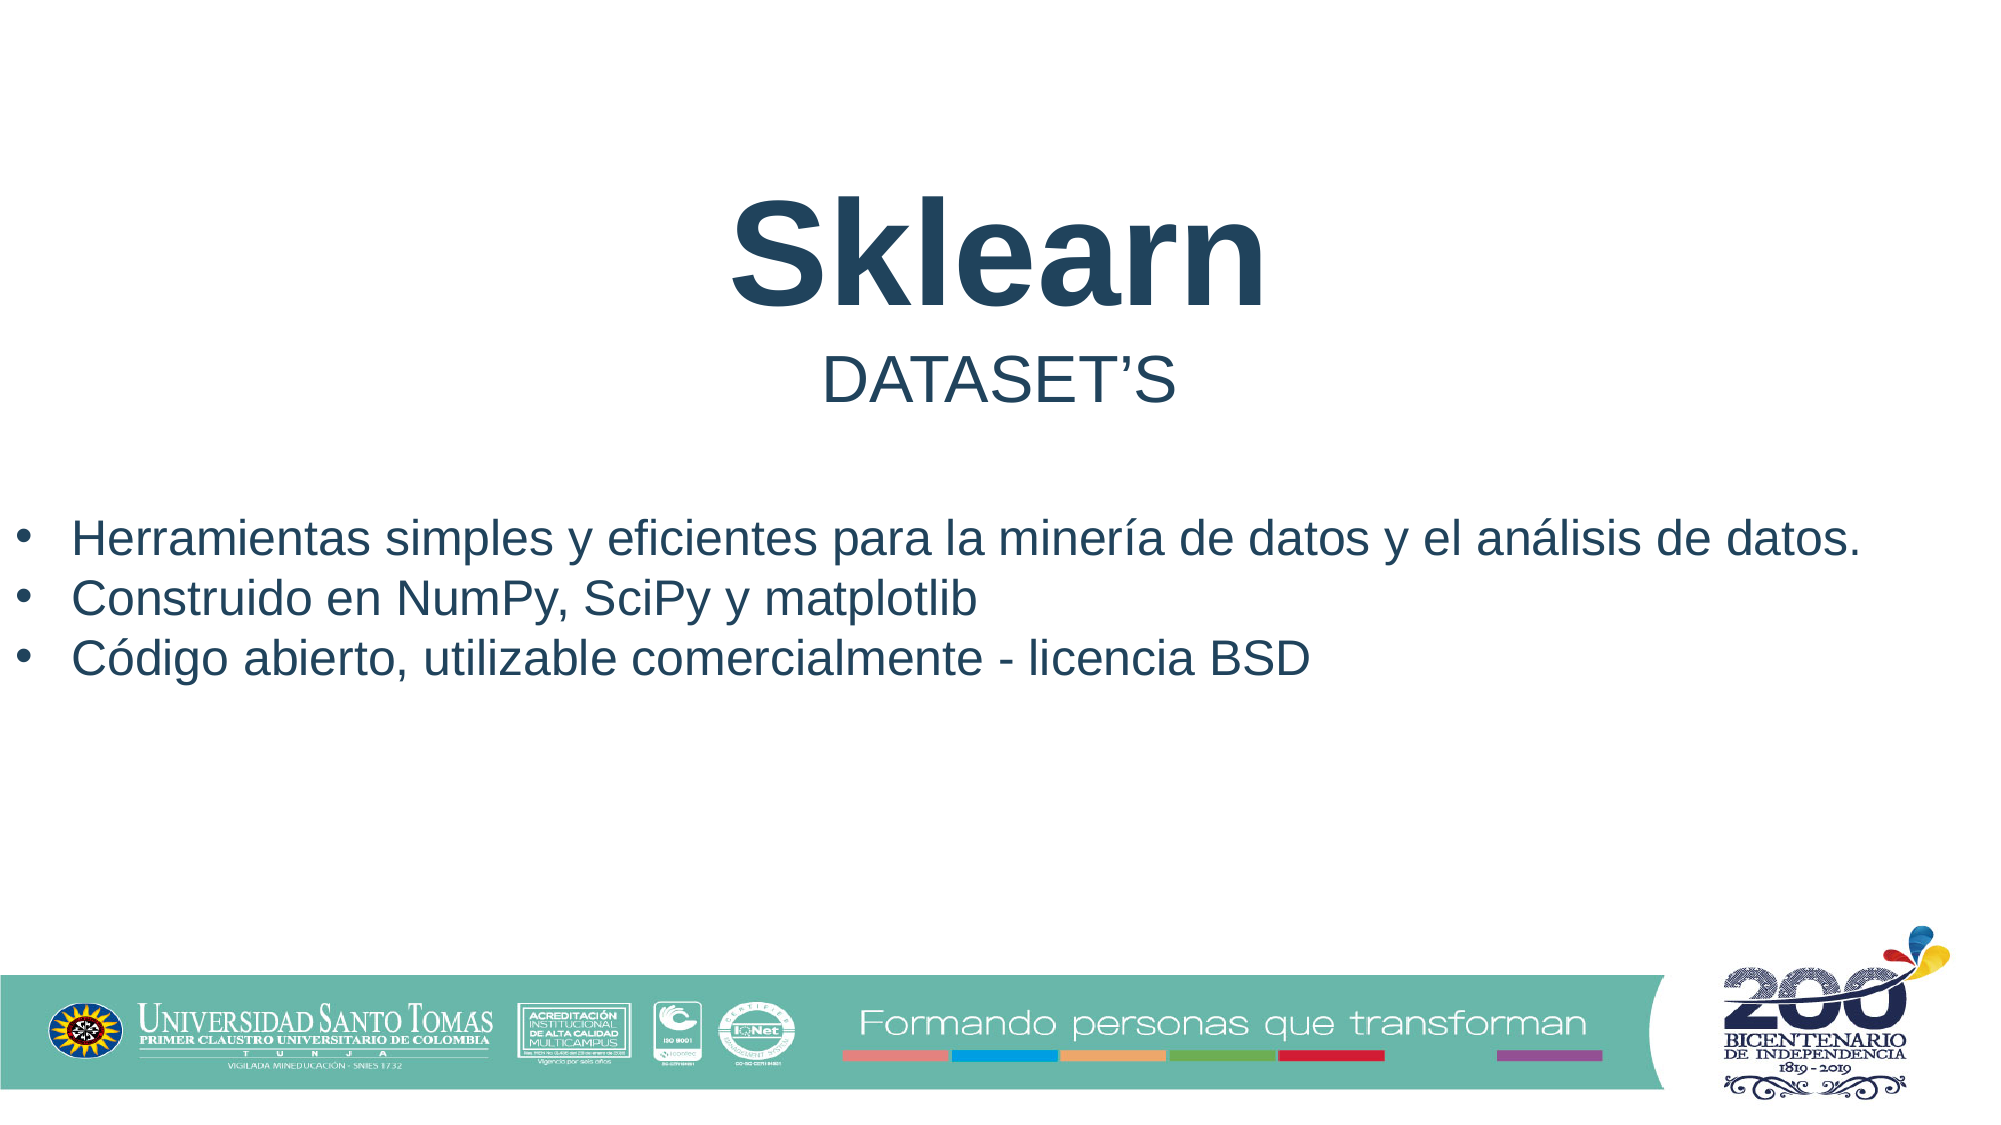

Sklearn
DATASET’S

Herramientas simples y eficientes para la minería de datos y el análisis de datos.
Construido en NumPy, SciPy y matplotlib
Código abierto, utilizable comercialmente - licencia BSD